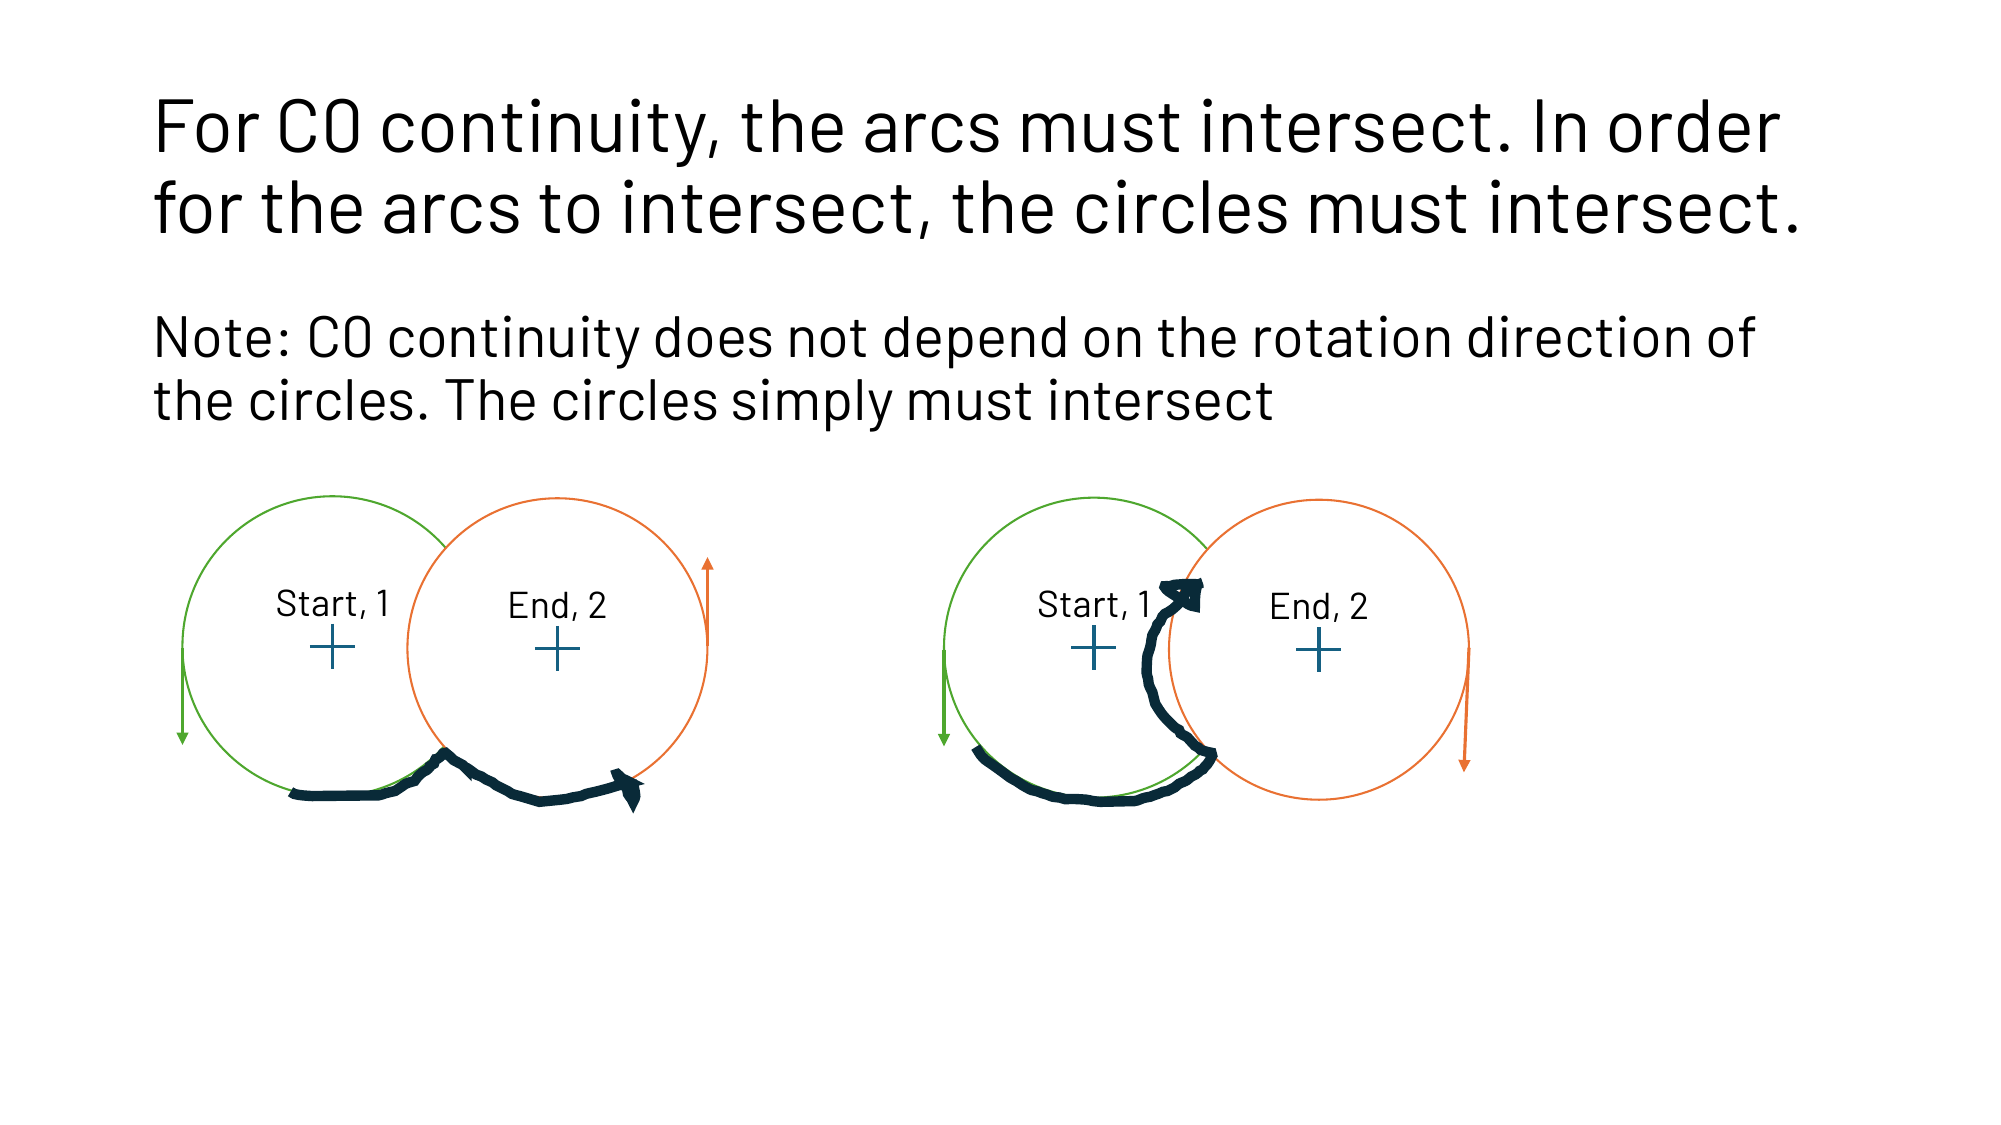

# For C0 continuity, the arcs must intersect. In order for the arcs to intersect, the circles must intersect.
Note: C0 continuity does not depend on the rotation direction of the circles. The circles simply must intersect
Start, 1
Start, 1
End, 2
End, 2